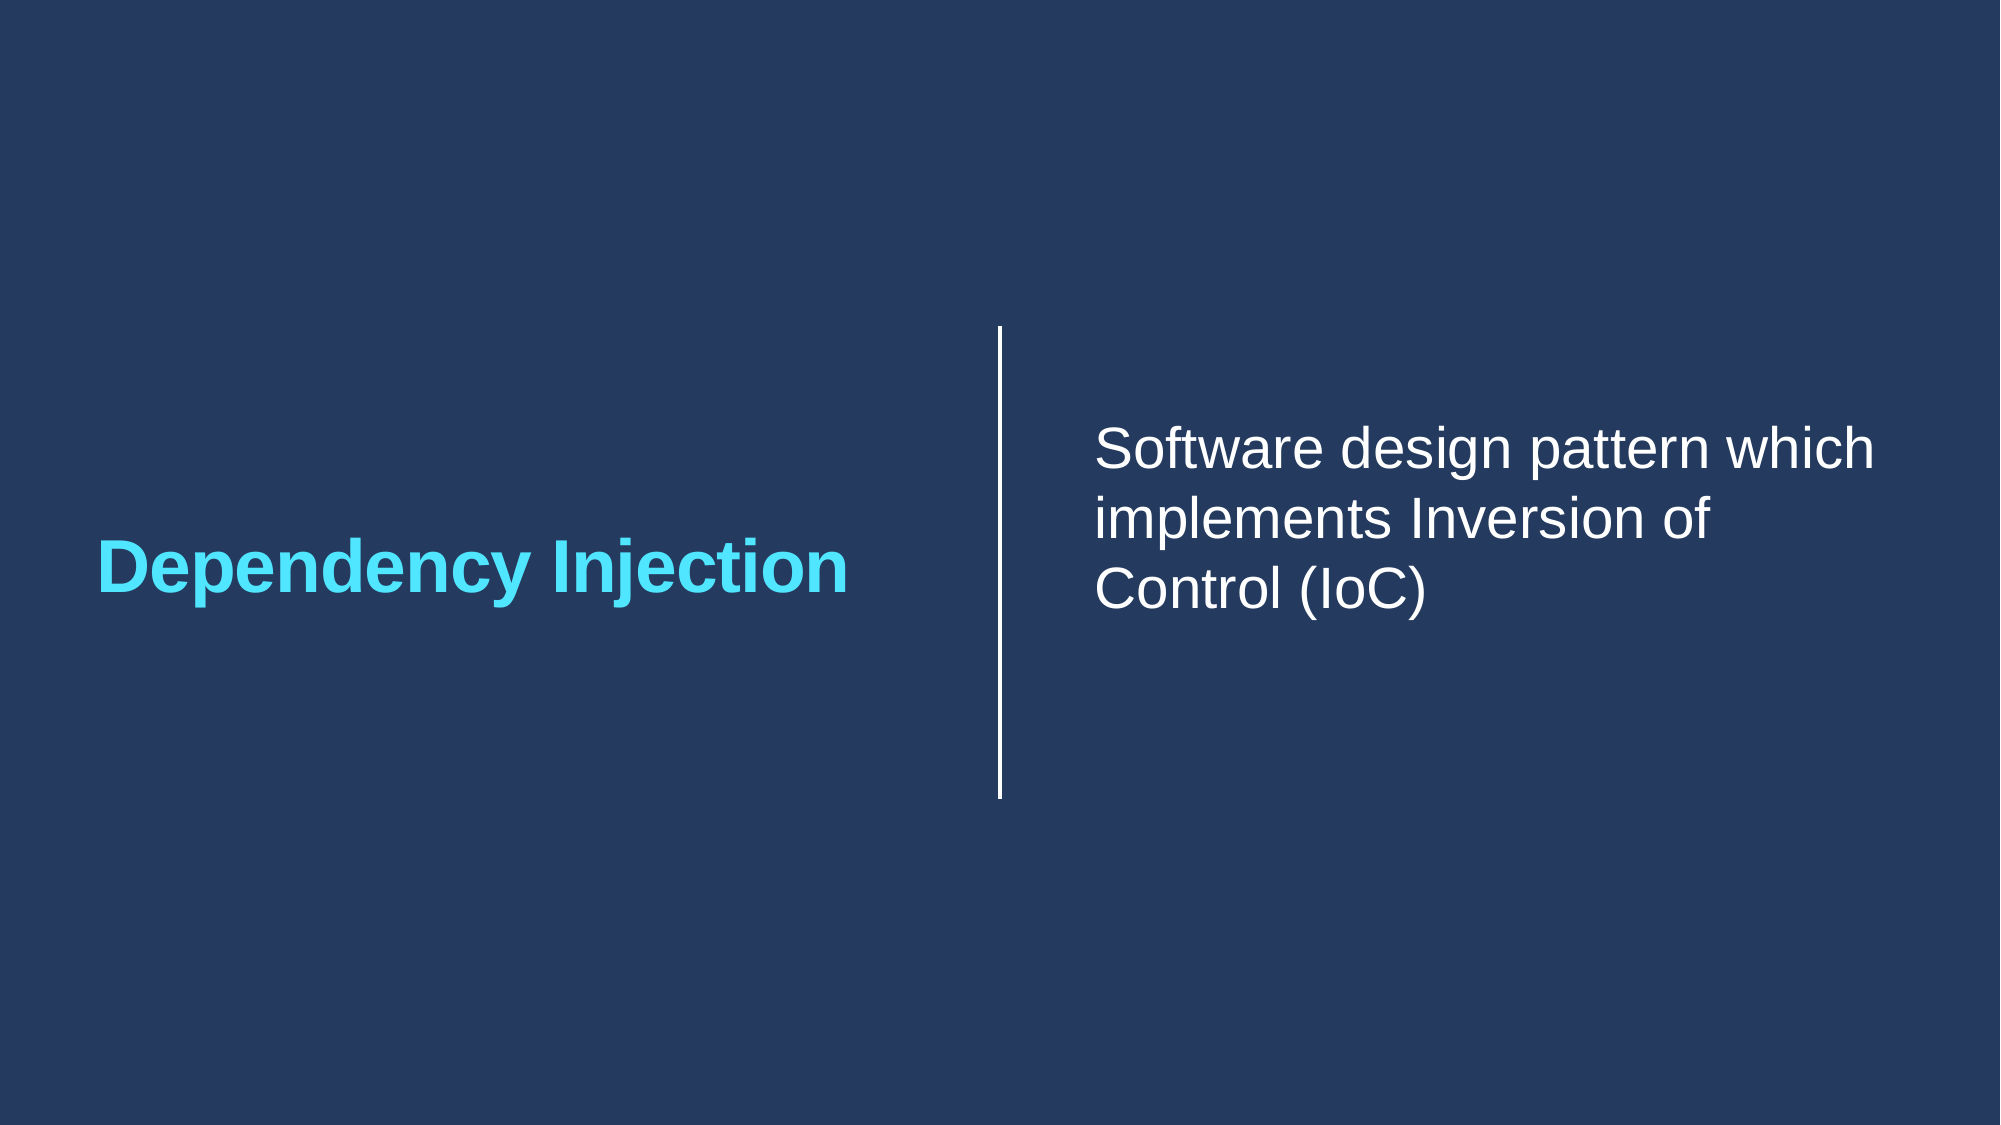

# Dependency Injection
Software design pattern which implements Inversion of Control (IoC)